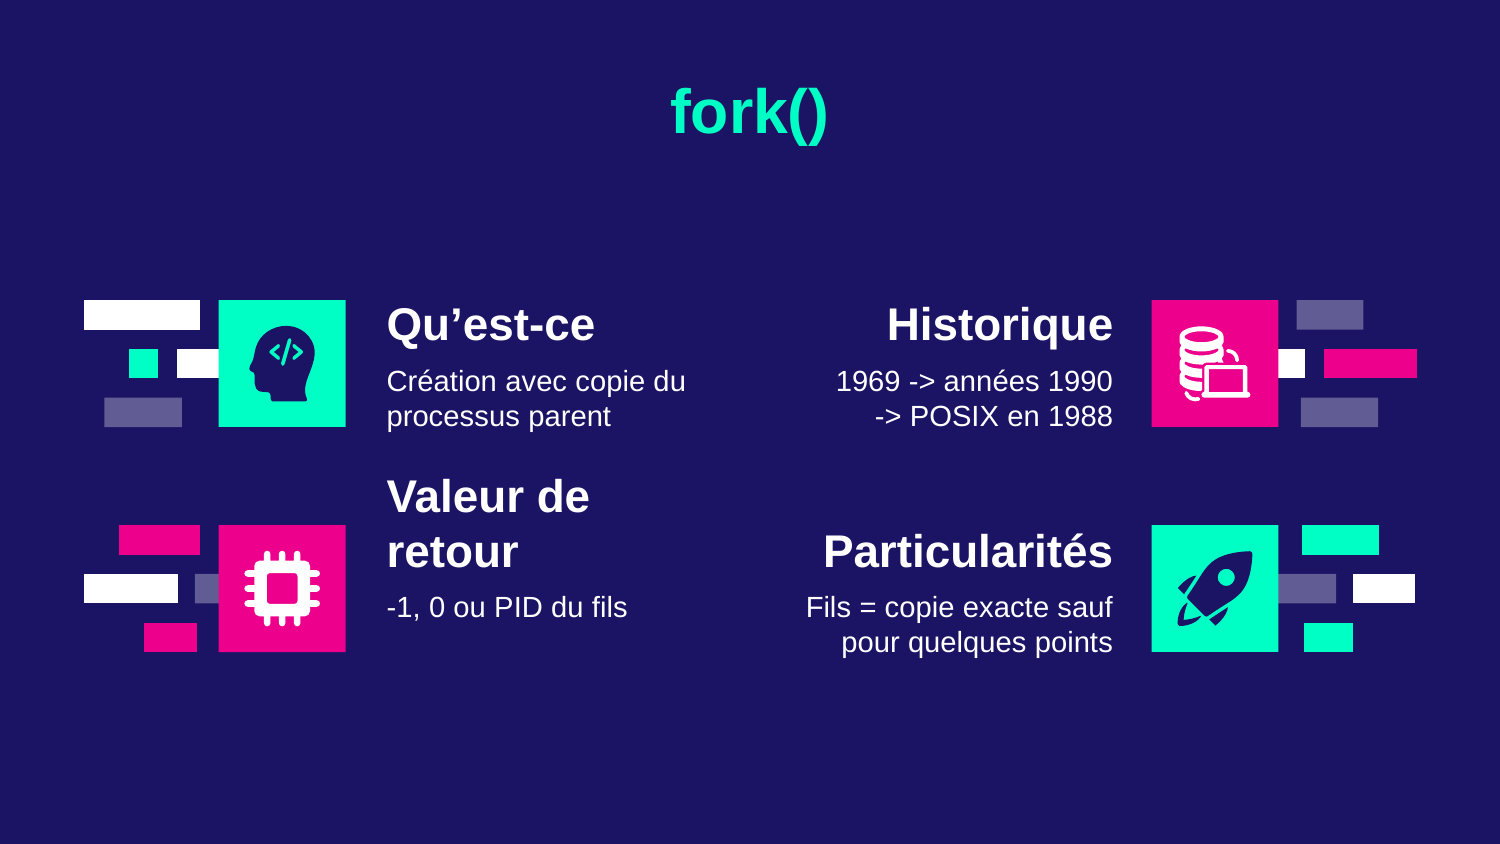

fork()
# Qu’est-ce
Historique

Création avec copie du processus parent
1969 -> années 1990
-> POSIX en 1988

Valeur de retour
Particularités

-1, 0 ou PID du fils
Fils = copie exacte sauf pour quelques points